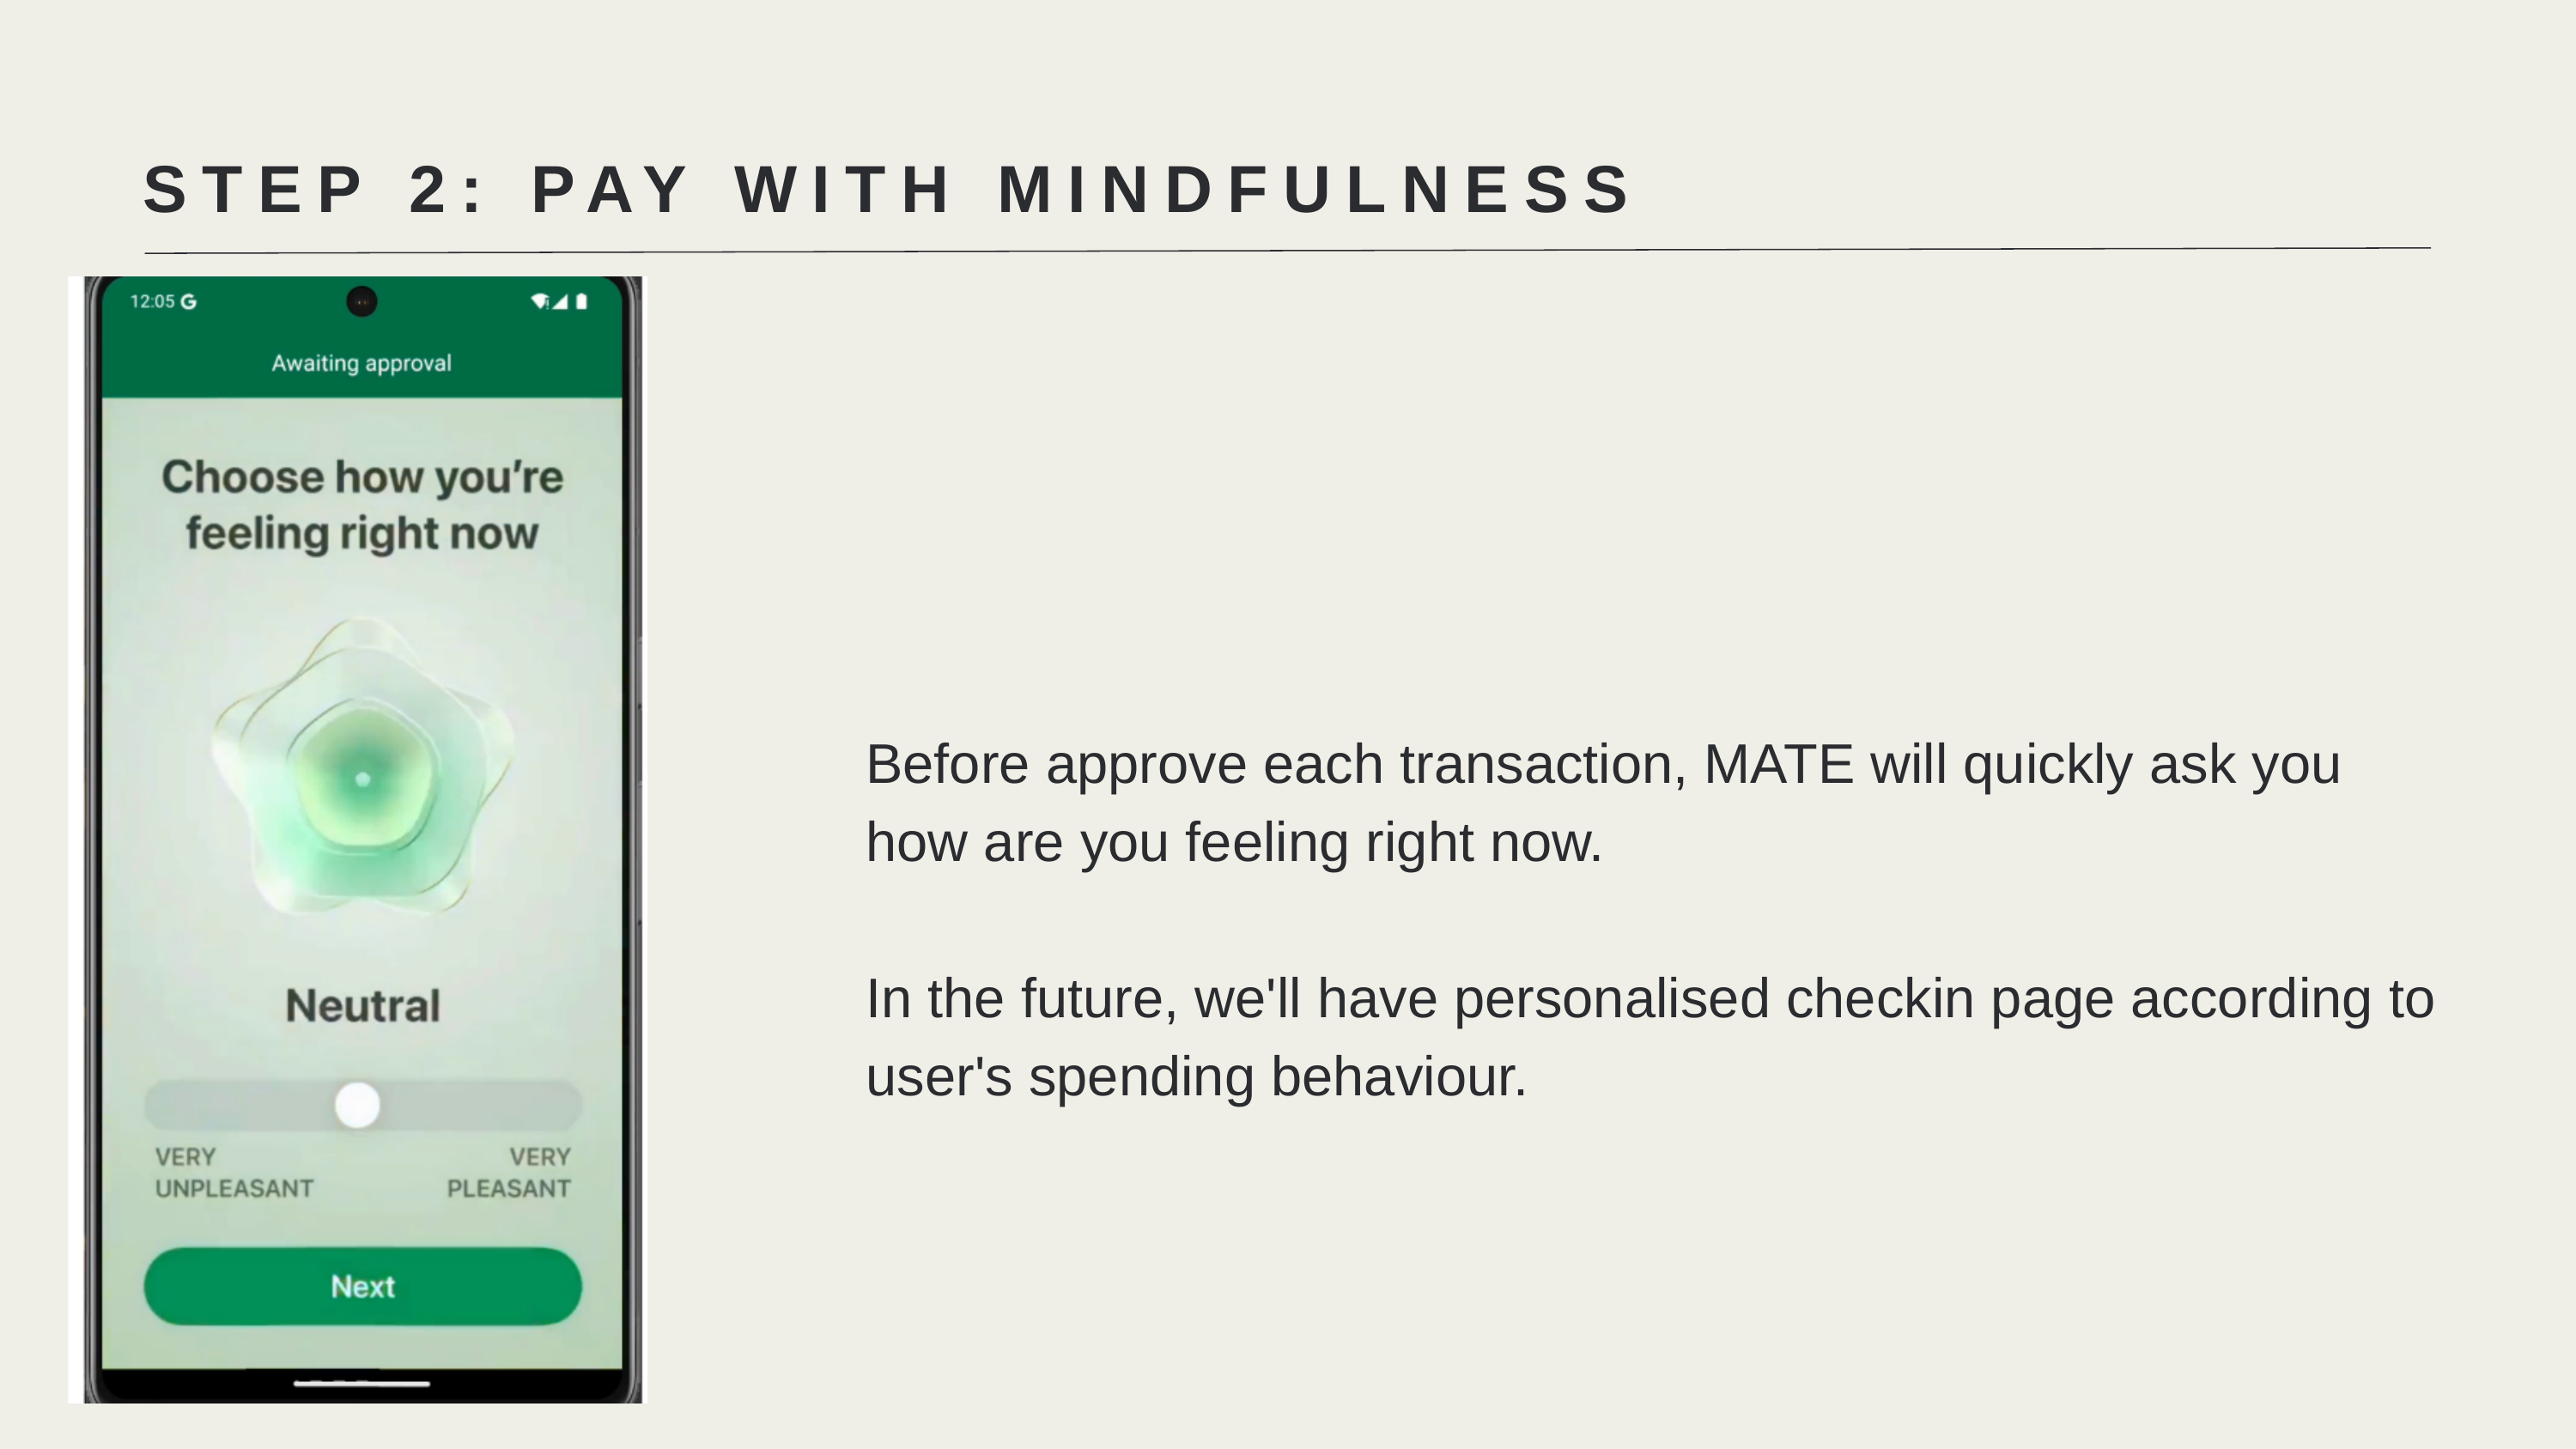

STEP 2: PAY WITH MINDFULNESS

Before approve each transaction, MATE will quickly ask you how are you feeling right now.

In the future, we'll have personalised checkin page according to user's spending behaviour.